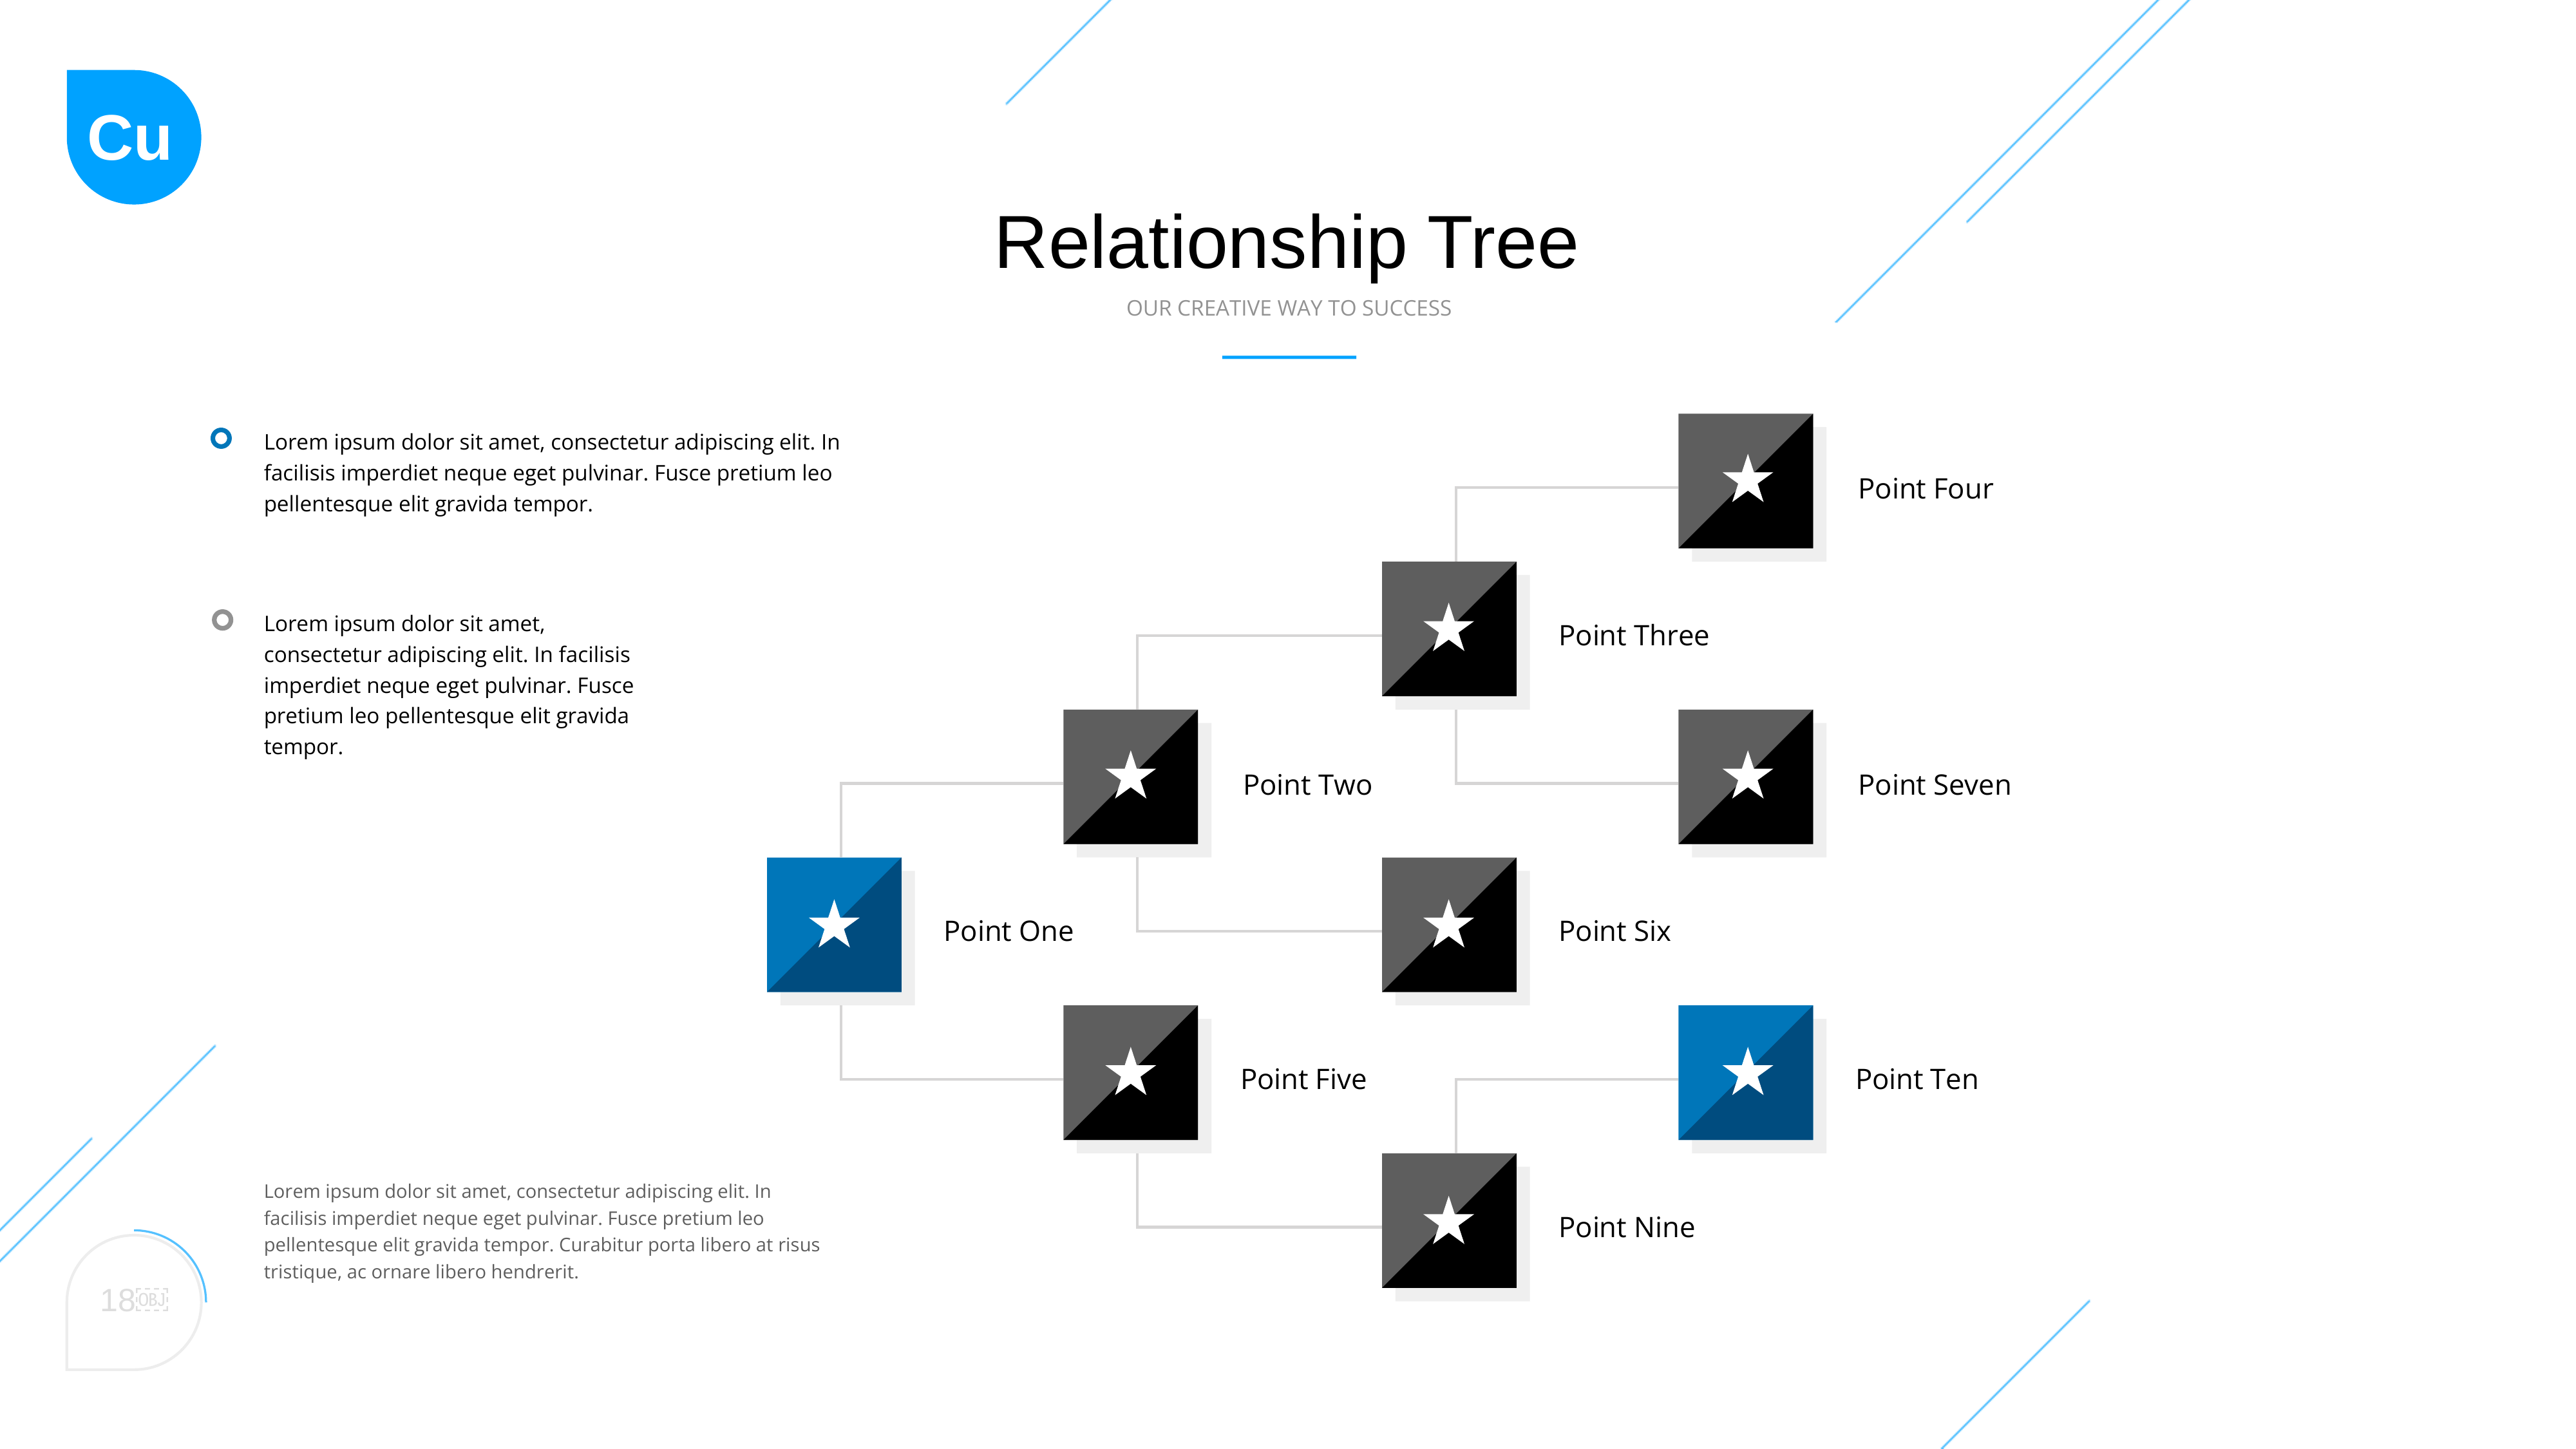

Cu

Relationship Tree
OUR CREATIVE WAY TO SUCCESS

Lorem ipsum dolor sit amet, consectetur adipiscing elit. In facilisis imperdiet neque eget pulvinar. Fusce pretium leo pellentesque elit gravida tempor.

Point Four

Point Three
Lorem ipsum dolor sit amet, consectetur adipiscing elit. In facilisis imperdiet neque eget pulvinar. Fusce pretium leo pellentesque elit gravida tempor.

Point Two
Point Seven

Point One
Point Six

Point Five
Point Ten

Lorem ipsum dolor sit amet, consectetur adipiscing elit. In facilisis imperdiet neque eget pulvinar. Fusce pretium leo pellentesque elit gravida tempor. Curabitur porta libero at risus tristique, ac ornare libero hendrerit.
Point Nine

18￼